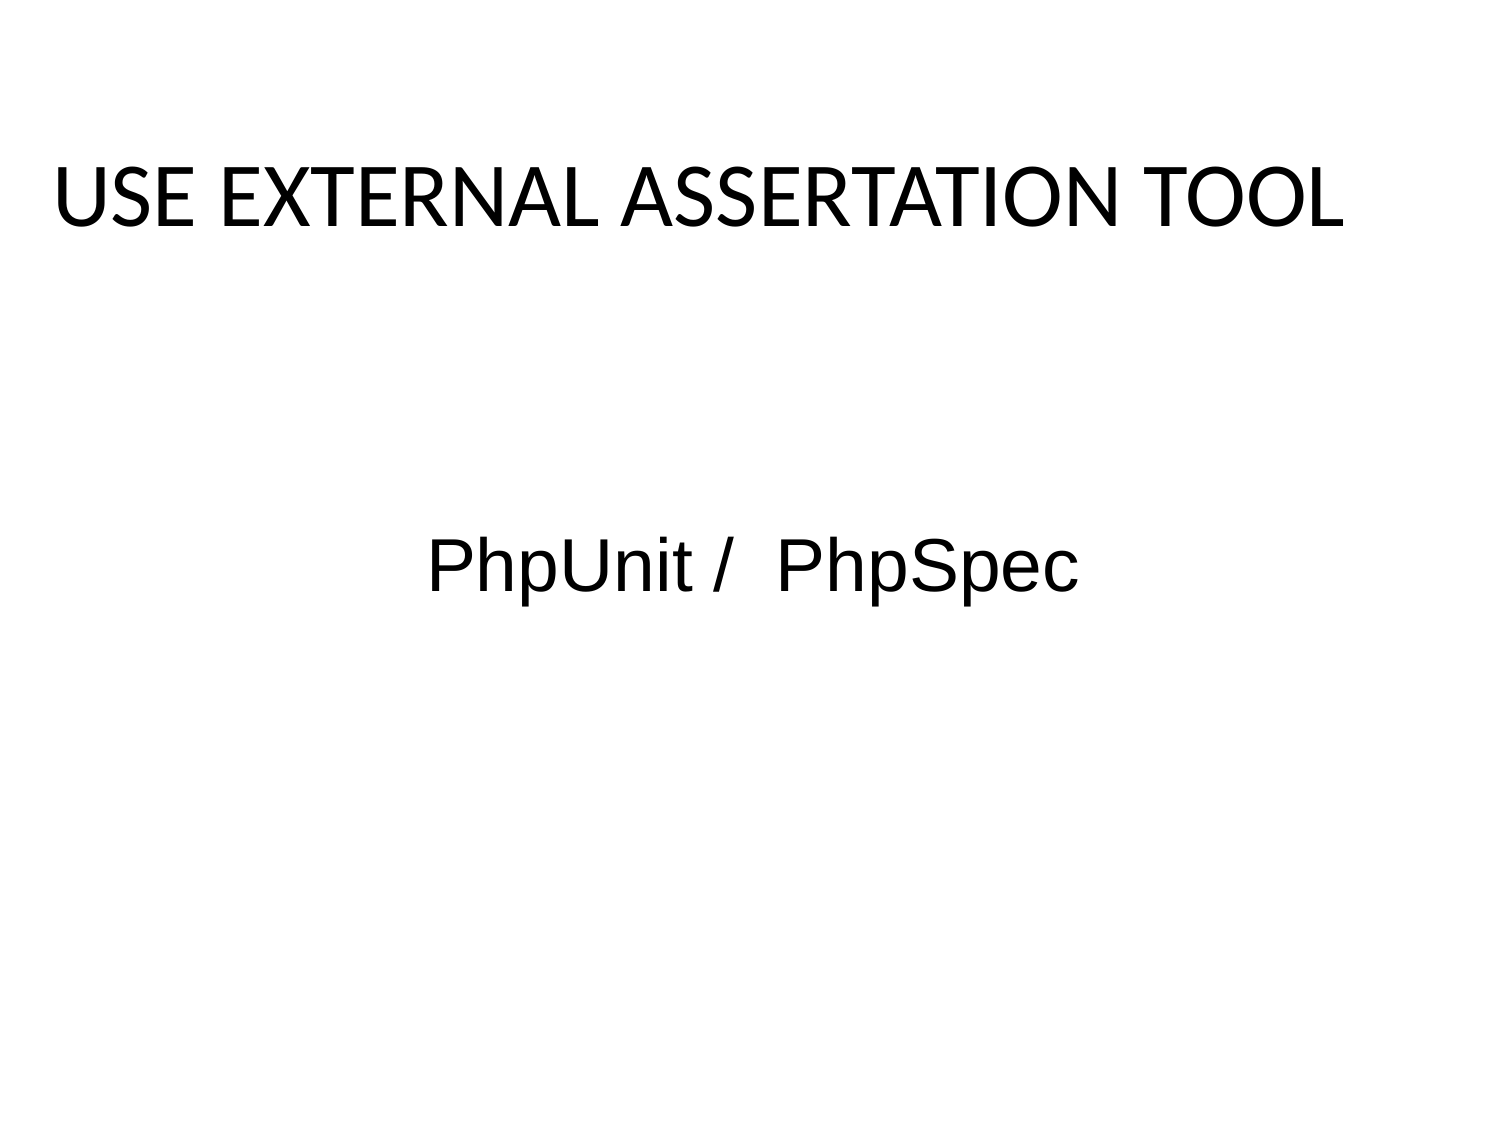

# USE EXTERNAL ASSERTATION TOOL
PhpUnit /  PhpSpec